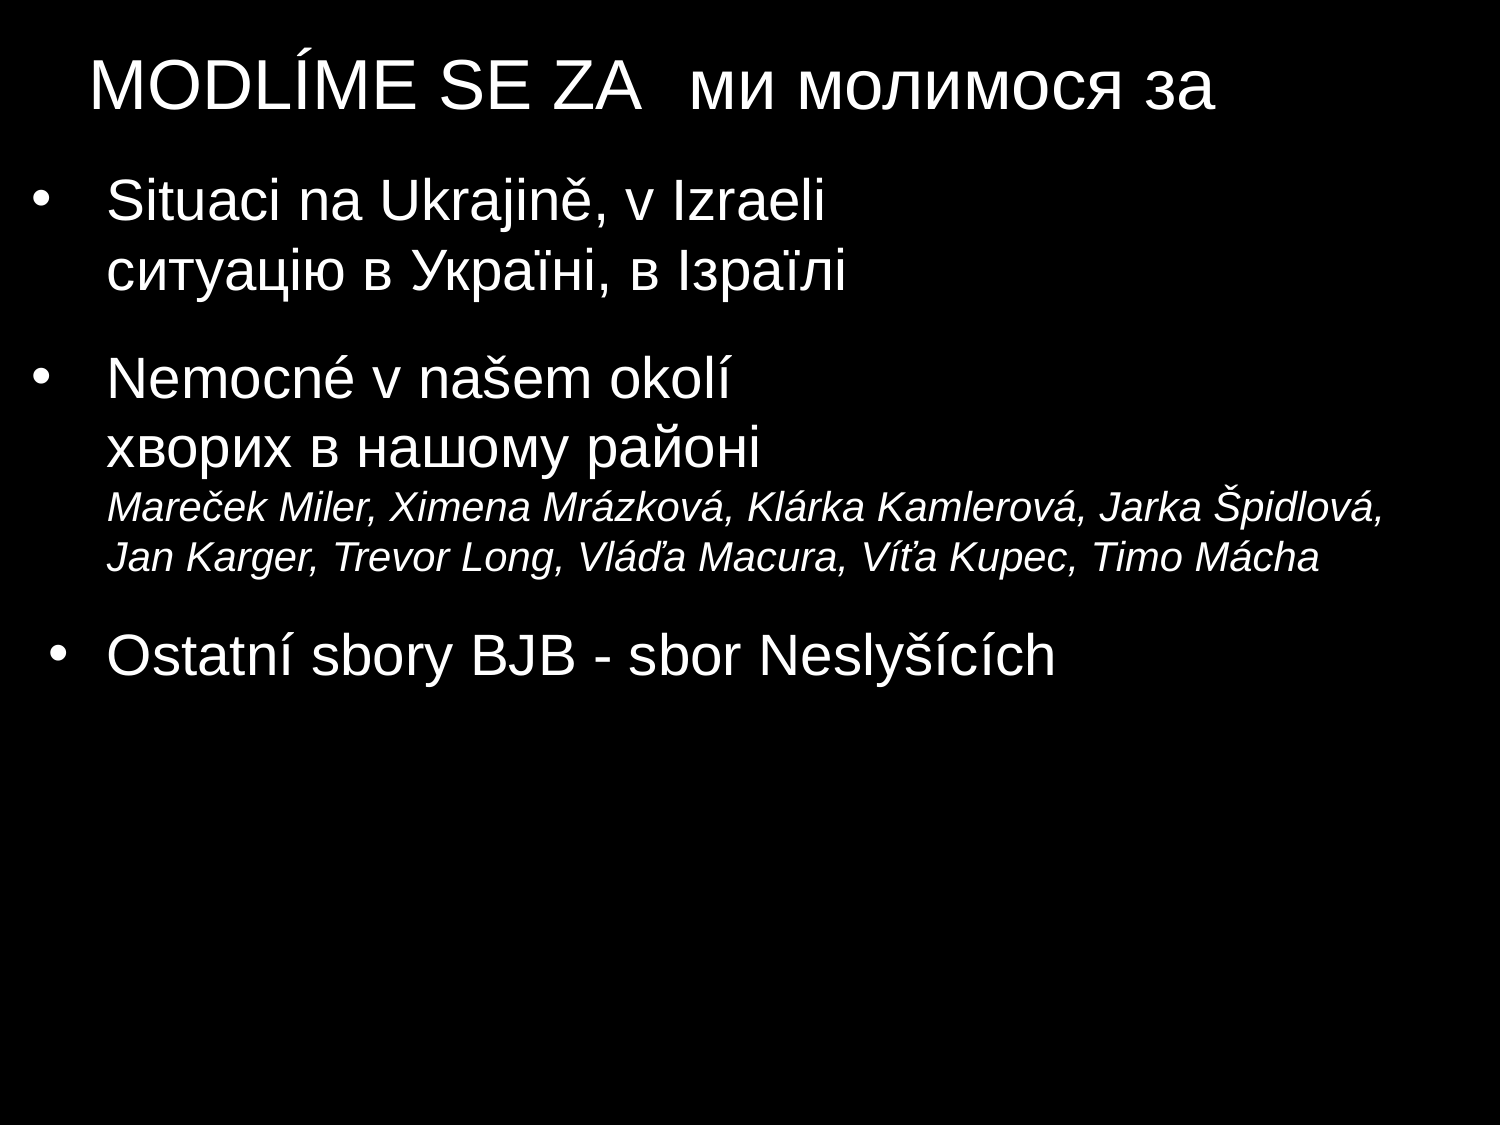

MODLÍME SE ZA	ми молимося за
Situaci na Ukrajině, v Izraeli
ситуацію в Україні, в Ізраїлі
Nemocné v našem okolí
хворих в нашому районі
Mareček Miler, Ximena Mrázková, Klárka Kamlerová, Jarka Špidlová,
Jan Karger, Trevor Long, Vláďa Macura, Víťa Kupec, Timo Mácha
Ostatní sbory BJB - sbor Neslyšících